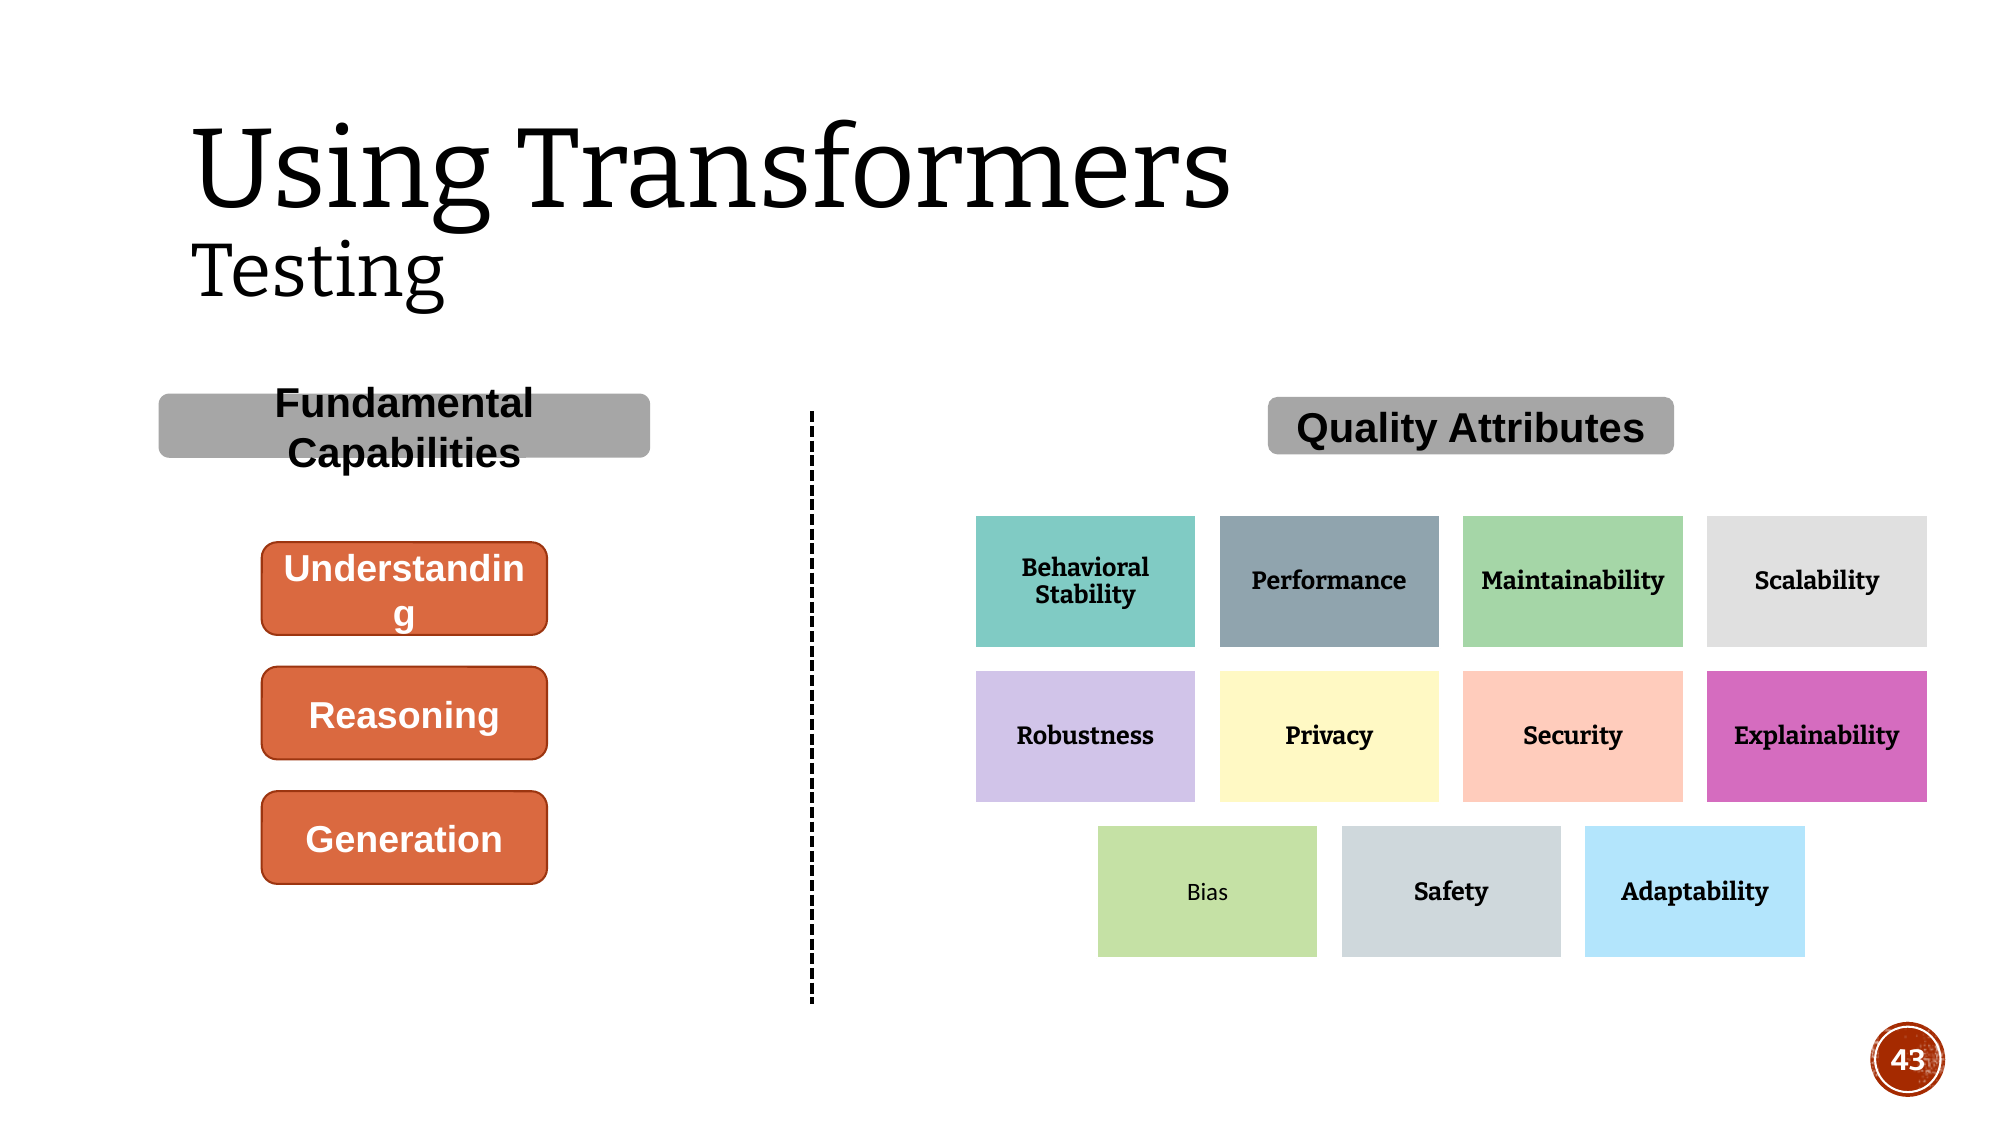

# Using Transformers Testing
Fundamental Capabilities
Quality Attributes
Behavioral Stability
Performance
Maintainability
Scalability
Robustness
Privacy
Security
Explainability
Bias
Safety
Adaptability
Understanding
Reasoning
Generation
43